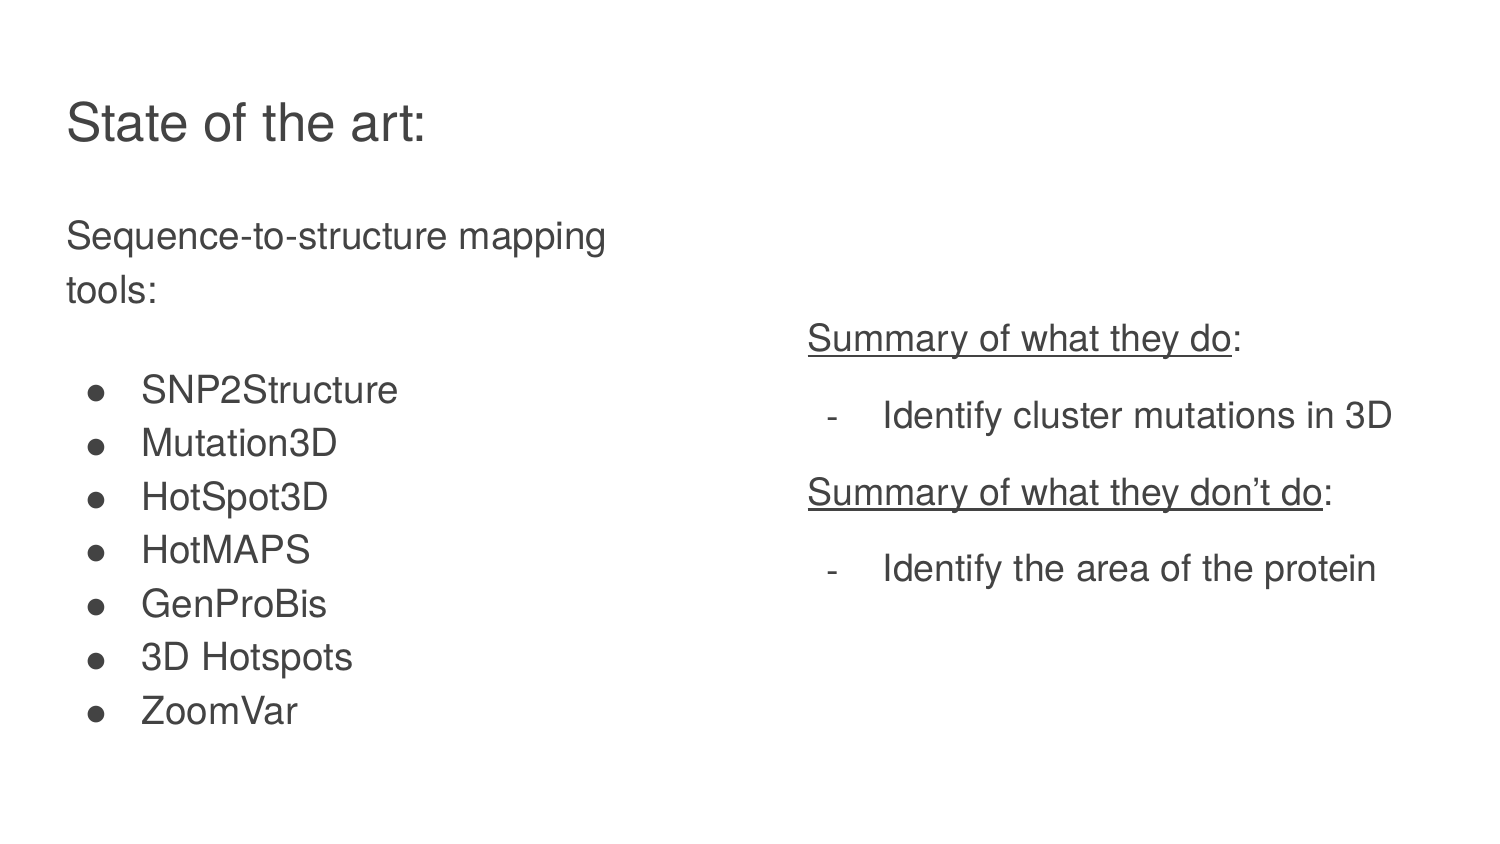

State of the art:
Sequence-to-structure mapping tools:
SNP2Structure
Mutation3D
HotSpot3D
HotMAPS
GenProBis
3D Hotspots
ZoomVar

Summary of what they do:
Identify cluster mutations in 3D
Summary of what they don’t do:
Identify the area of the protein